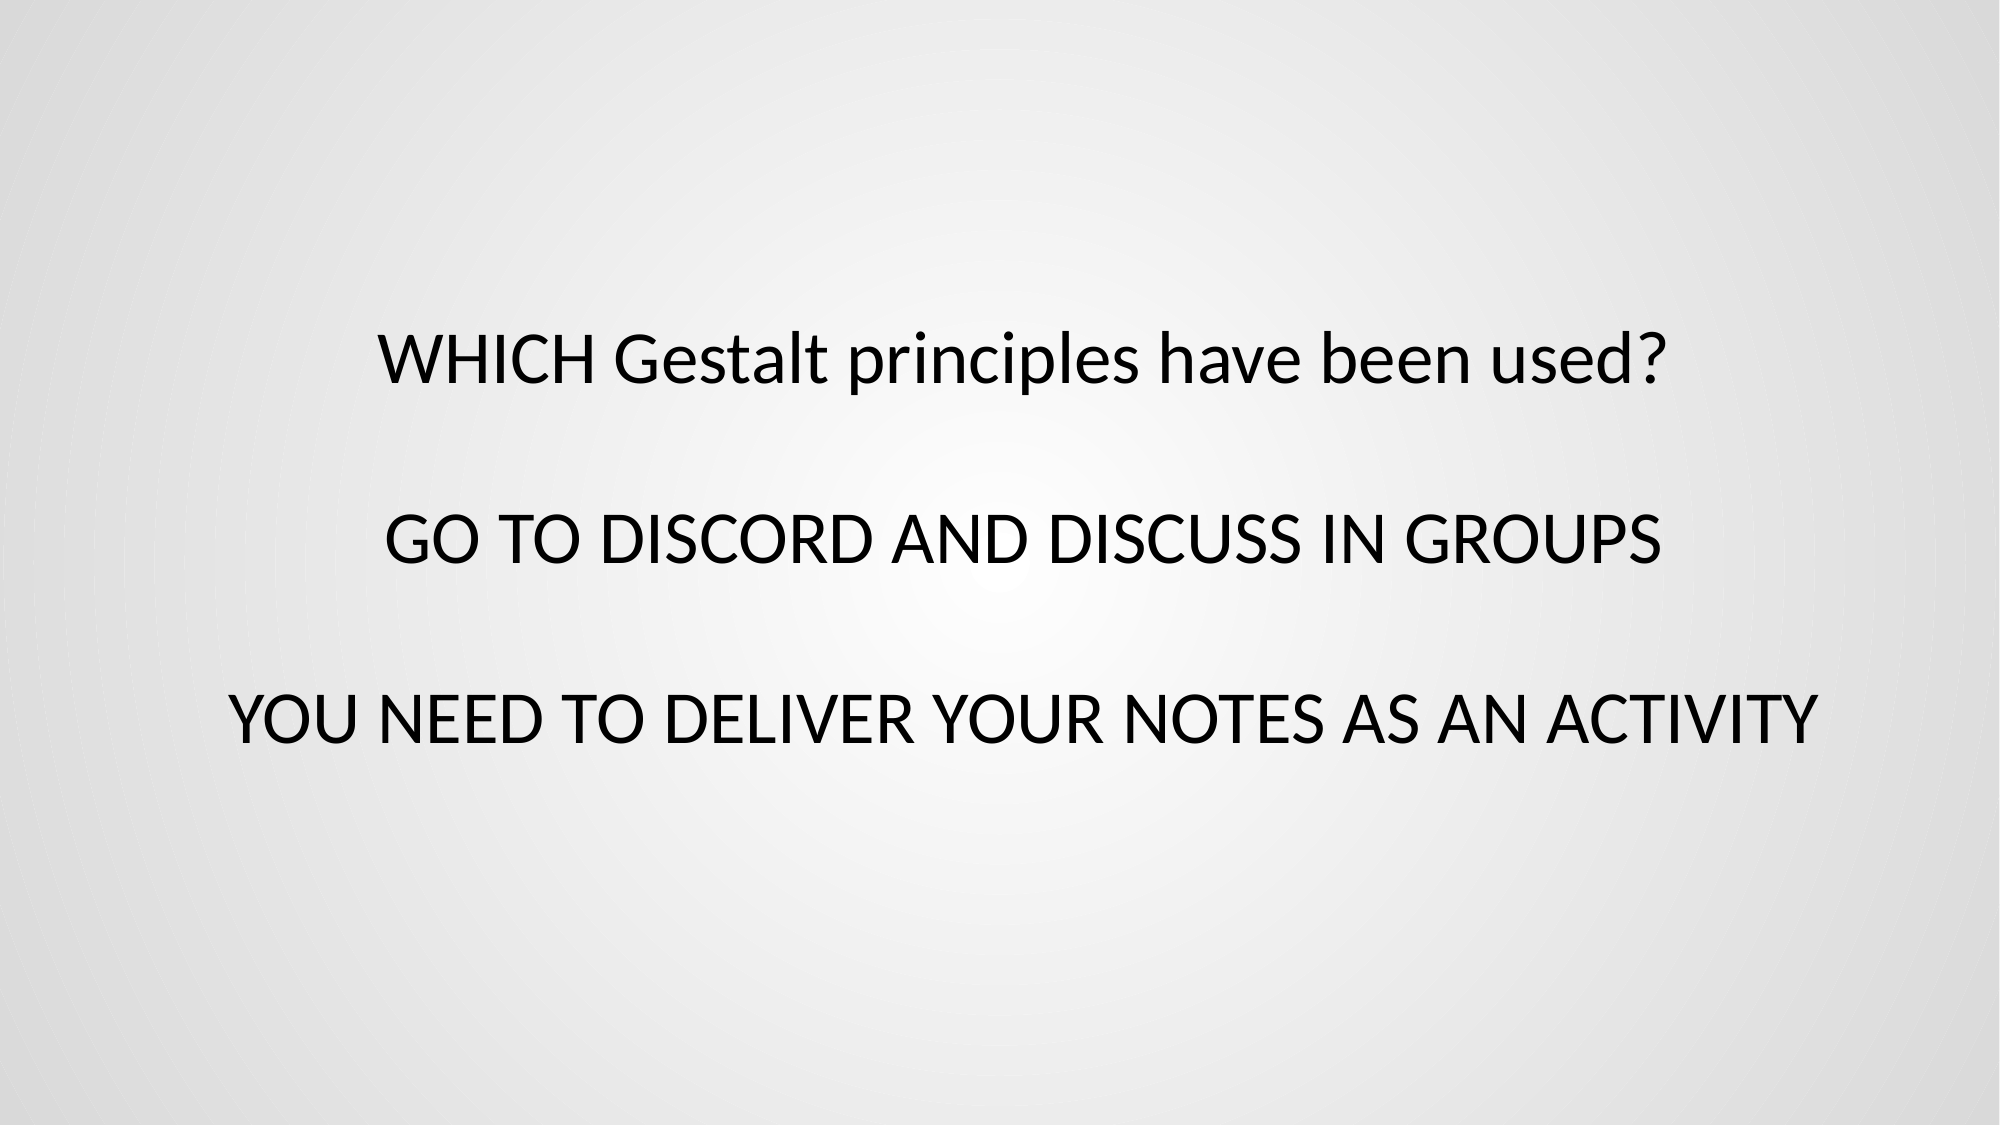

# WHICH Gestalt principles have been used? GO TO DISCORD AND DISCUSS IN GROUPS YOU NEED TO DELIVER YOUR NOTES AS AN ACTIVITY